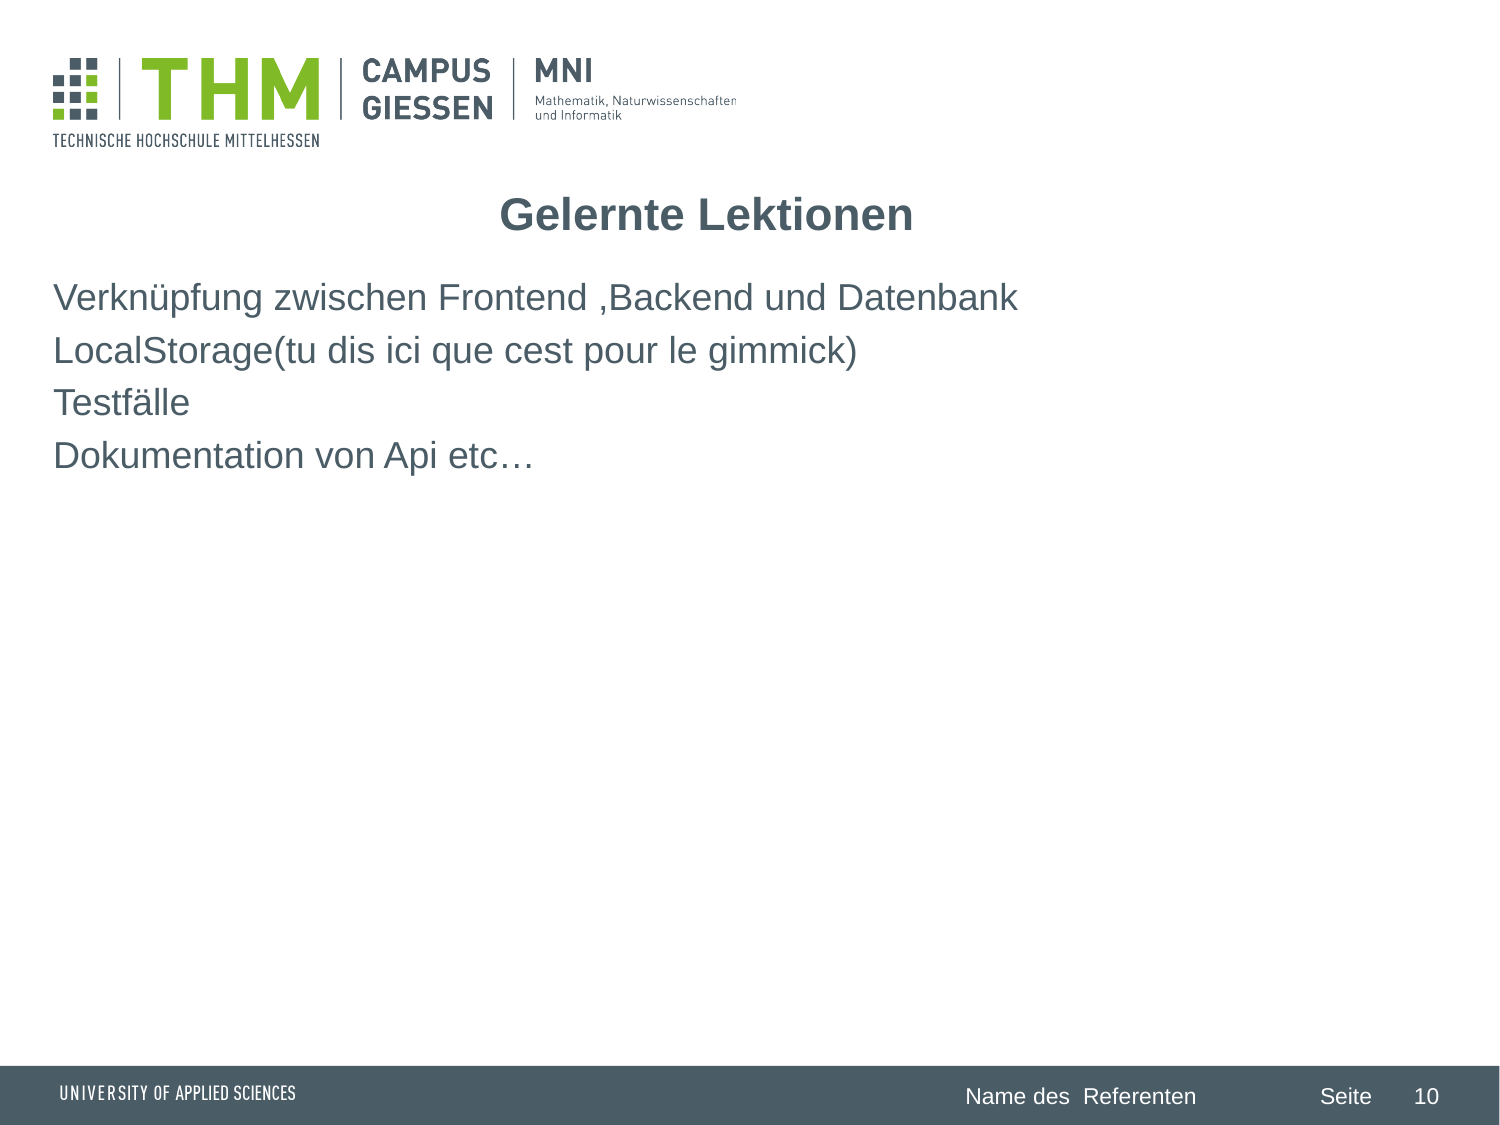

# Gelernte Lektionen
Verknüpfung zwischen Frontend ,Backend und Datenbank
LocalStorage(tu dis ici que cest pour le gimmick)
Testfälle
Dokumentation von Api etc…
10